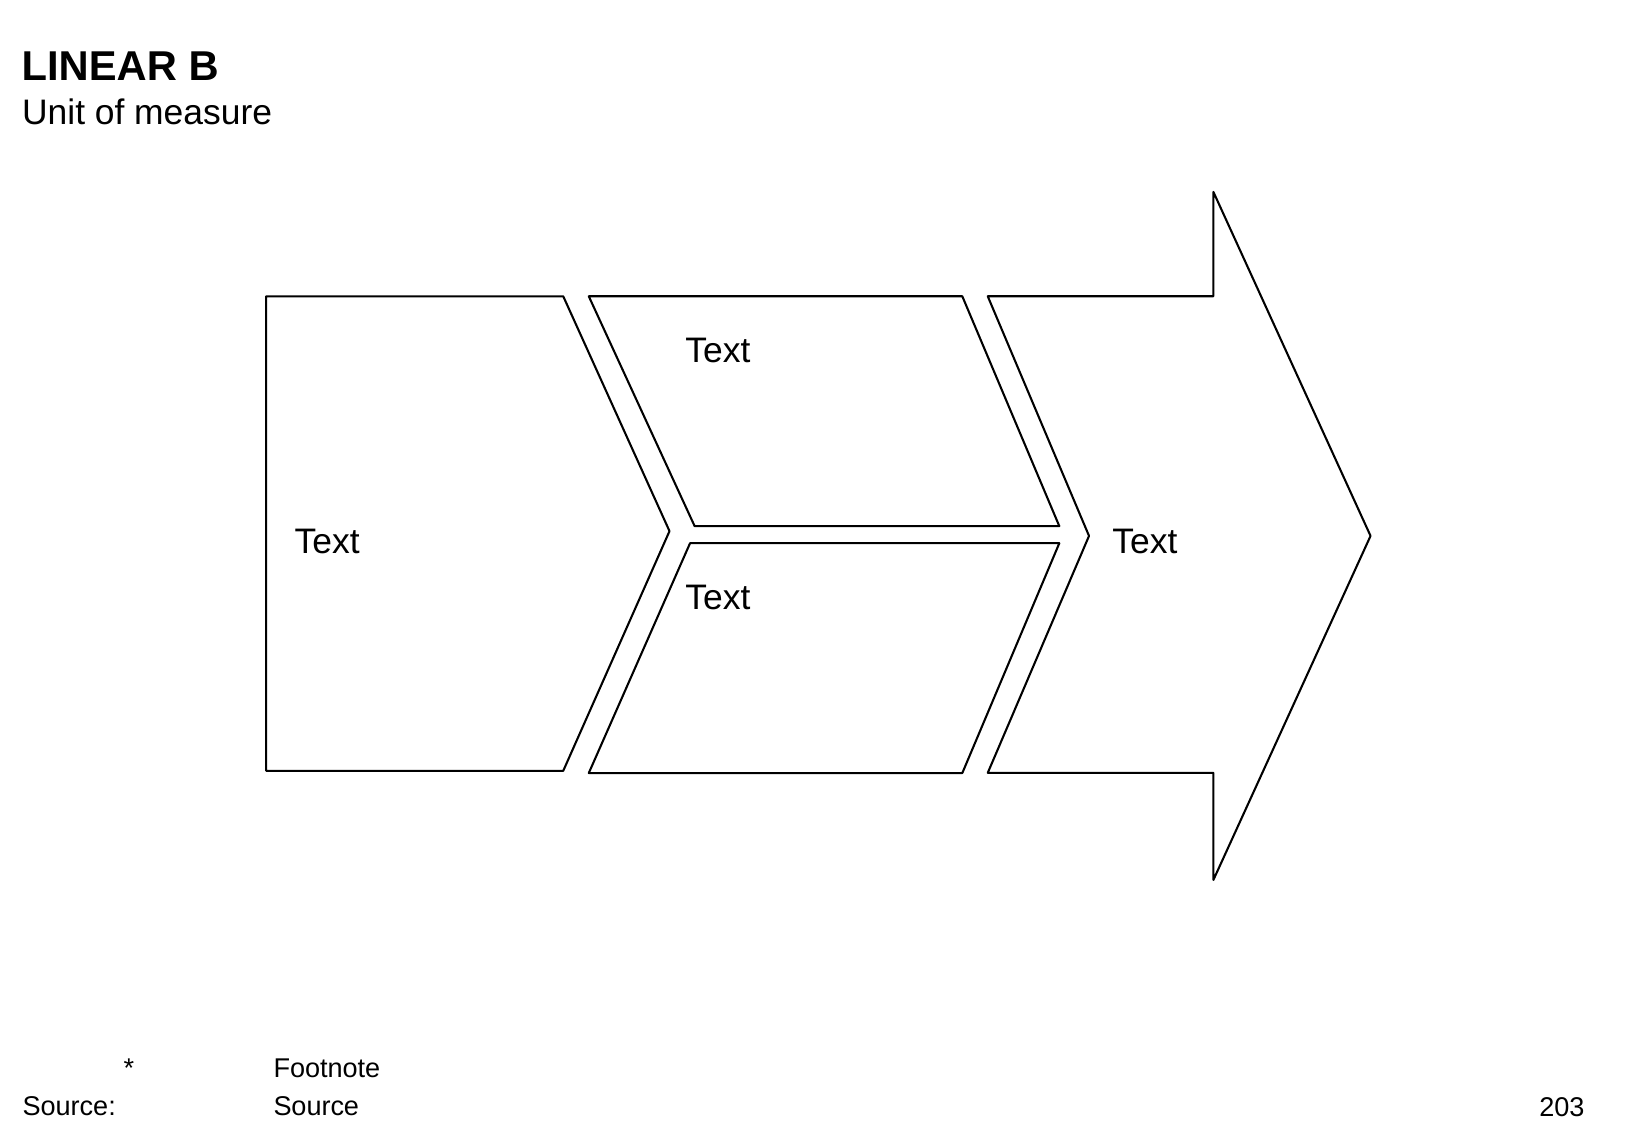

# LINEAR B
Unit of measure

Text
Text
Text

Text
	*	Footnote
Source:		Source
203